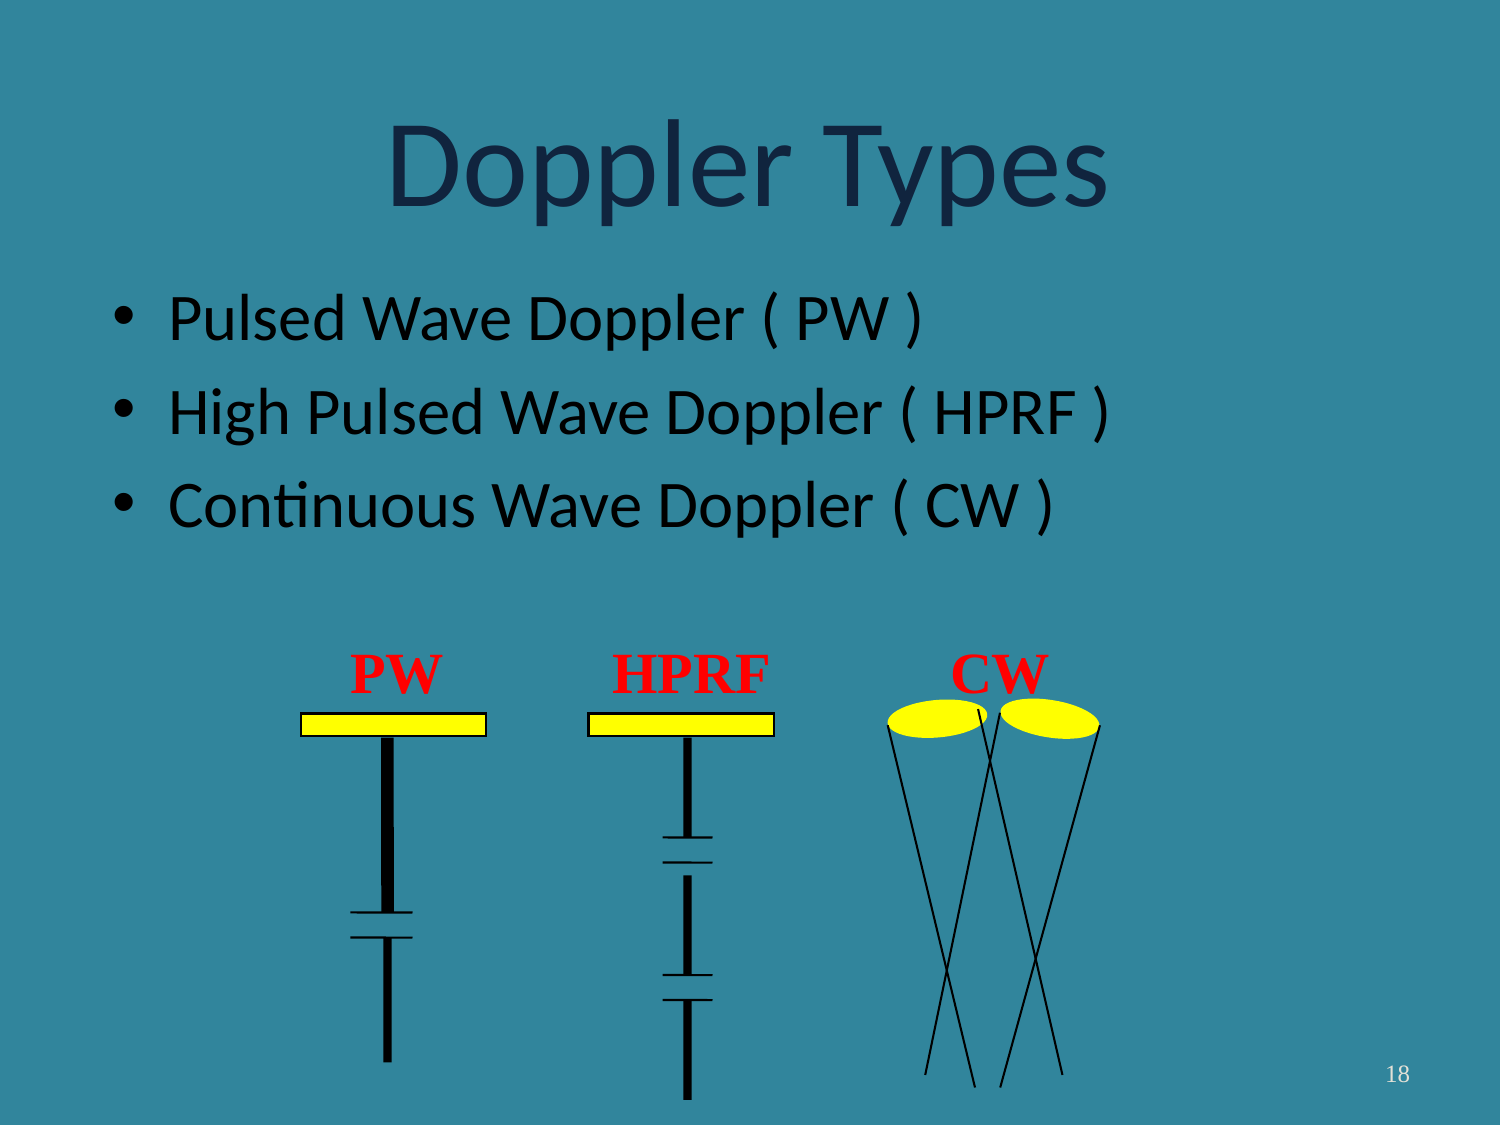

# Doppler Types
Pulsed Wave Doppler ( PW )
High Pulsed Wave Doppler ( HPRF )
Continuous Wave Doppler ( CW )
PW
HPRF
CW

18